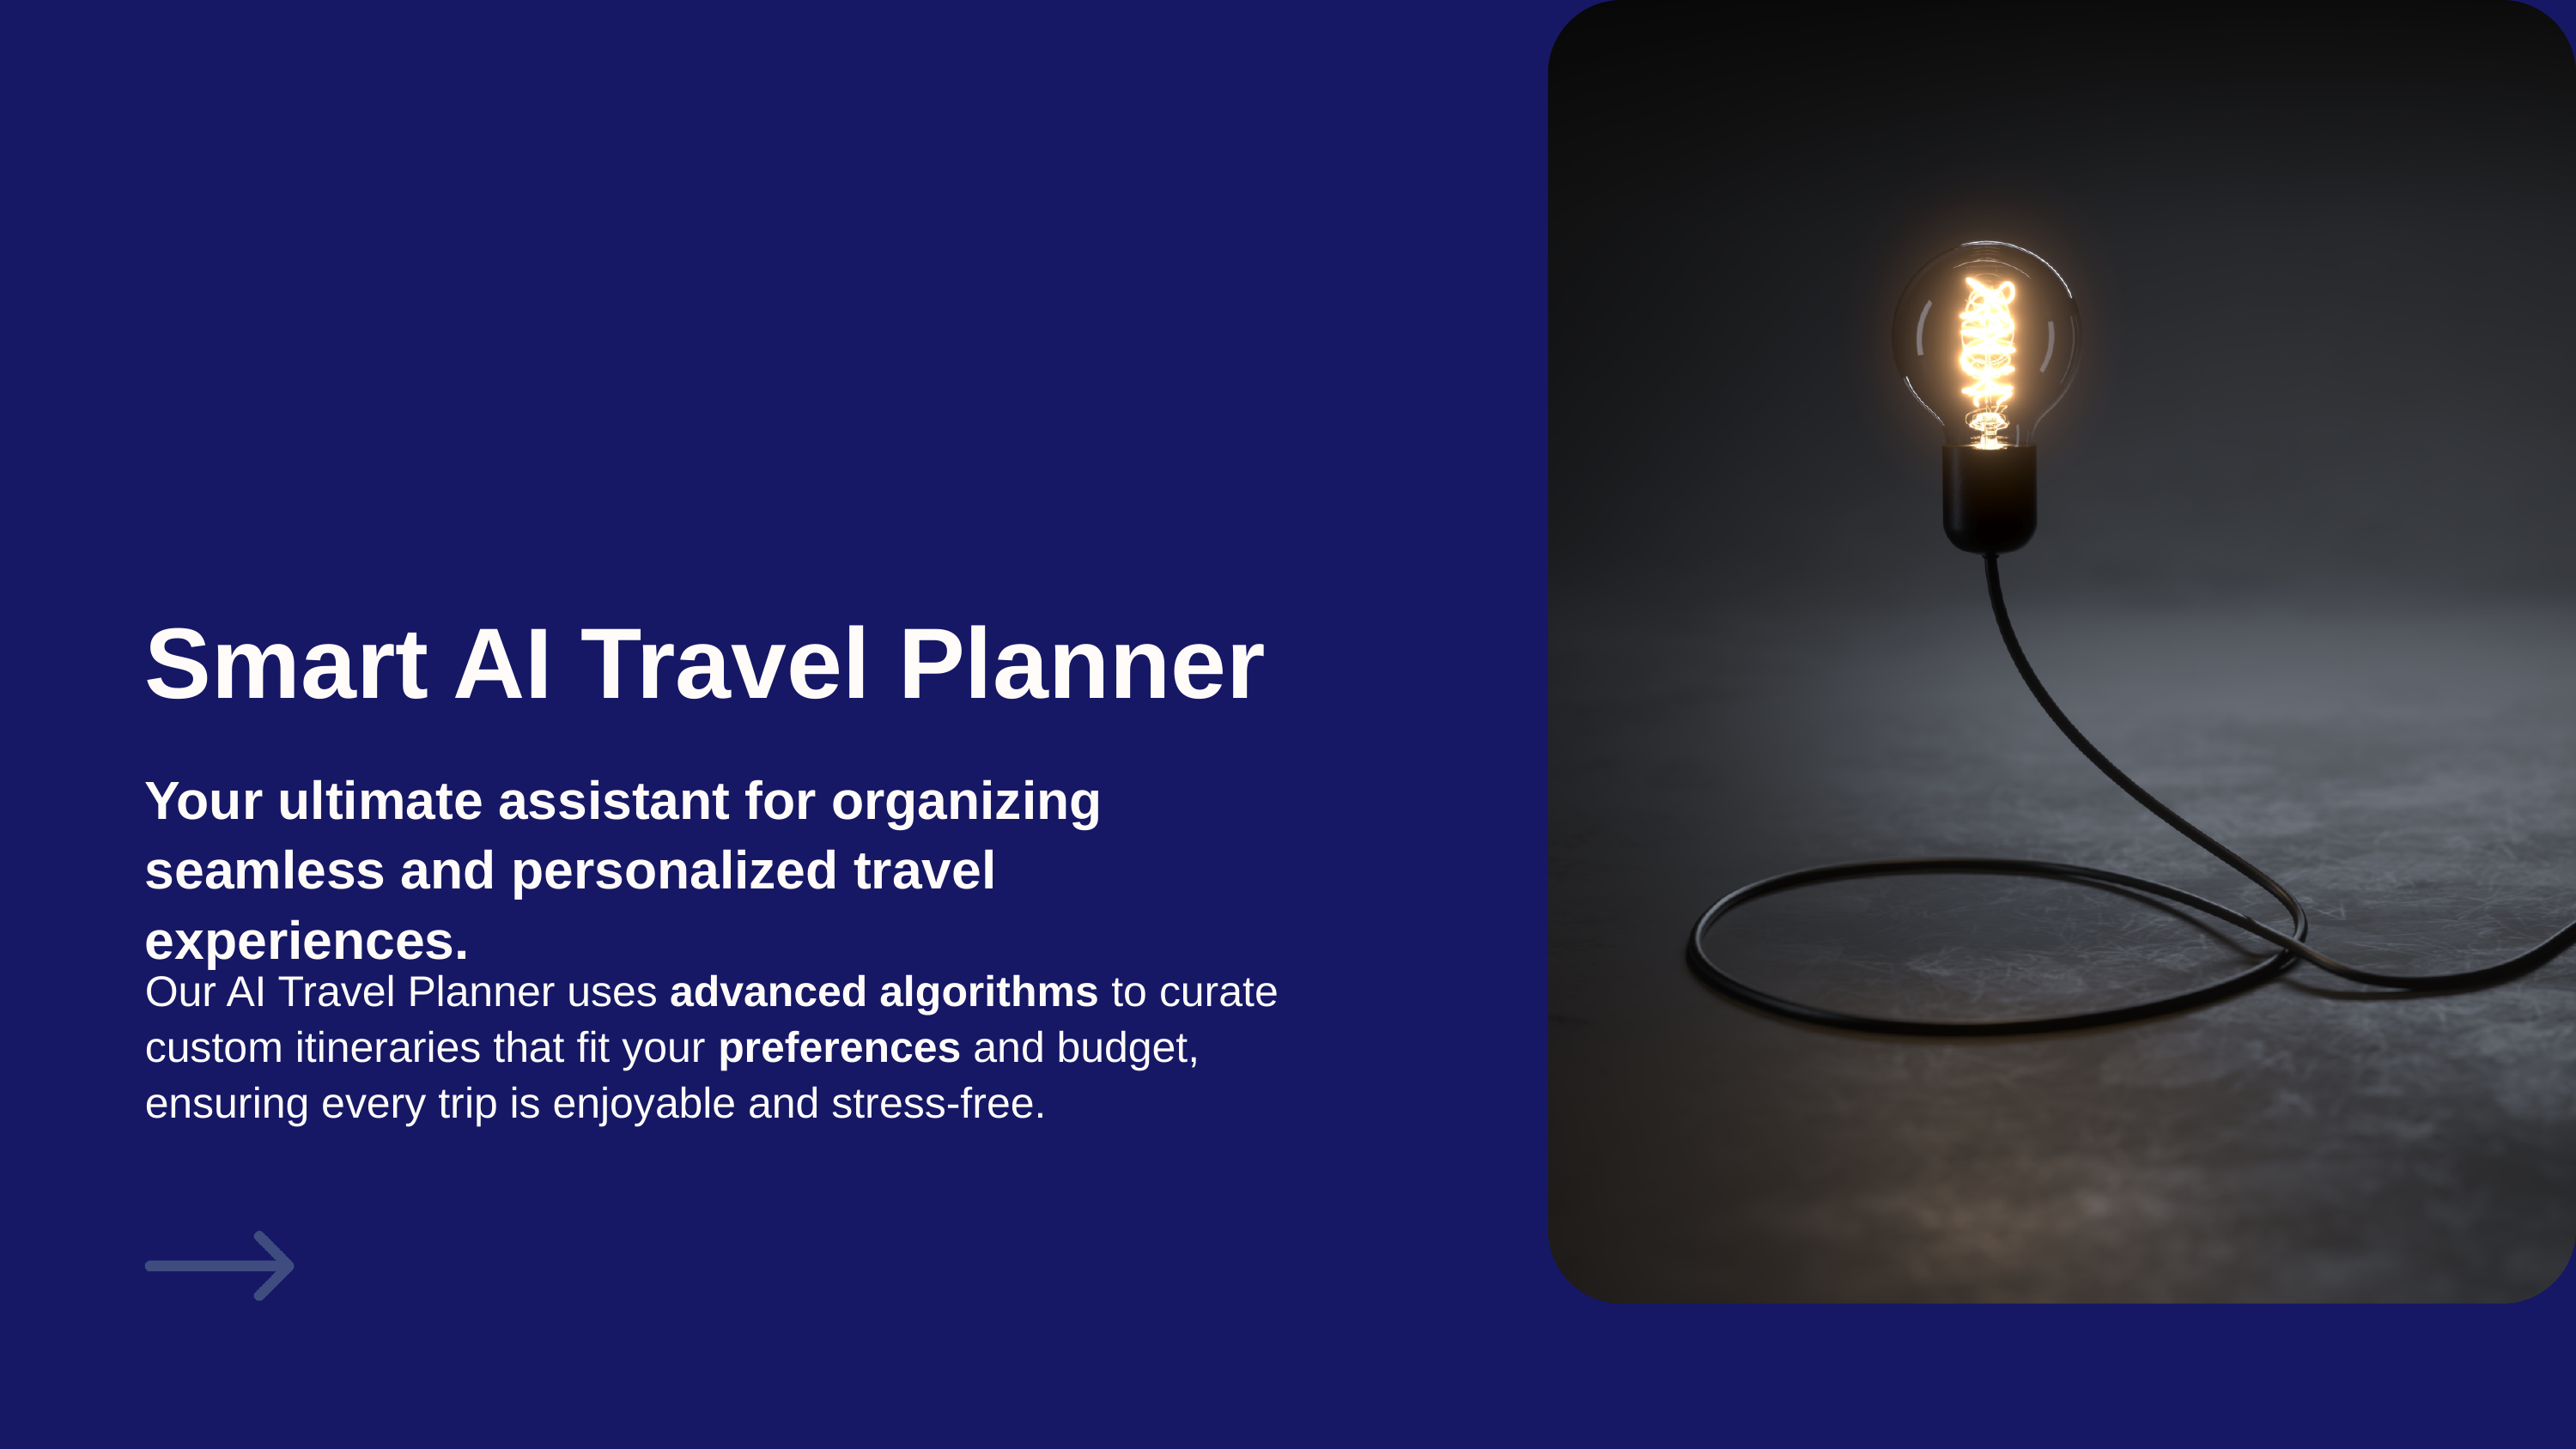

Smart AI Travel Planner
Your ultimate assistant for organizing seamless and personalized travel experiences.
Our AI Travel Planner uses advanced algorithms to curate custom itineraries that fit your preferences and budget, ensuring every trip is enjoyable and stress-free.